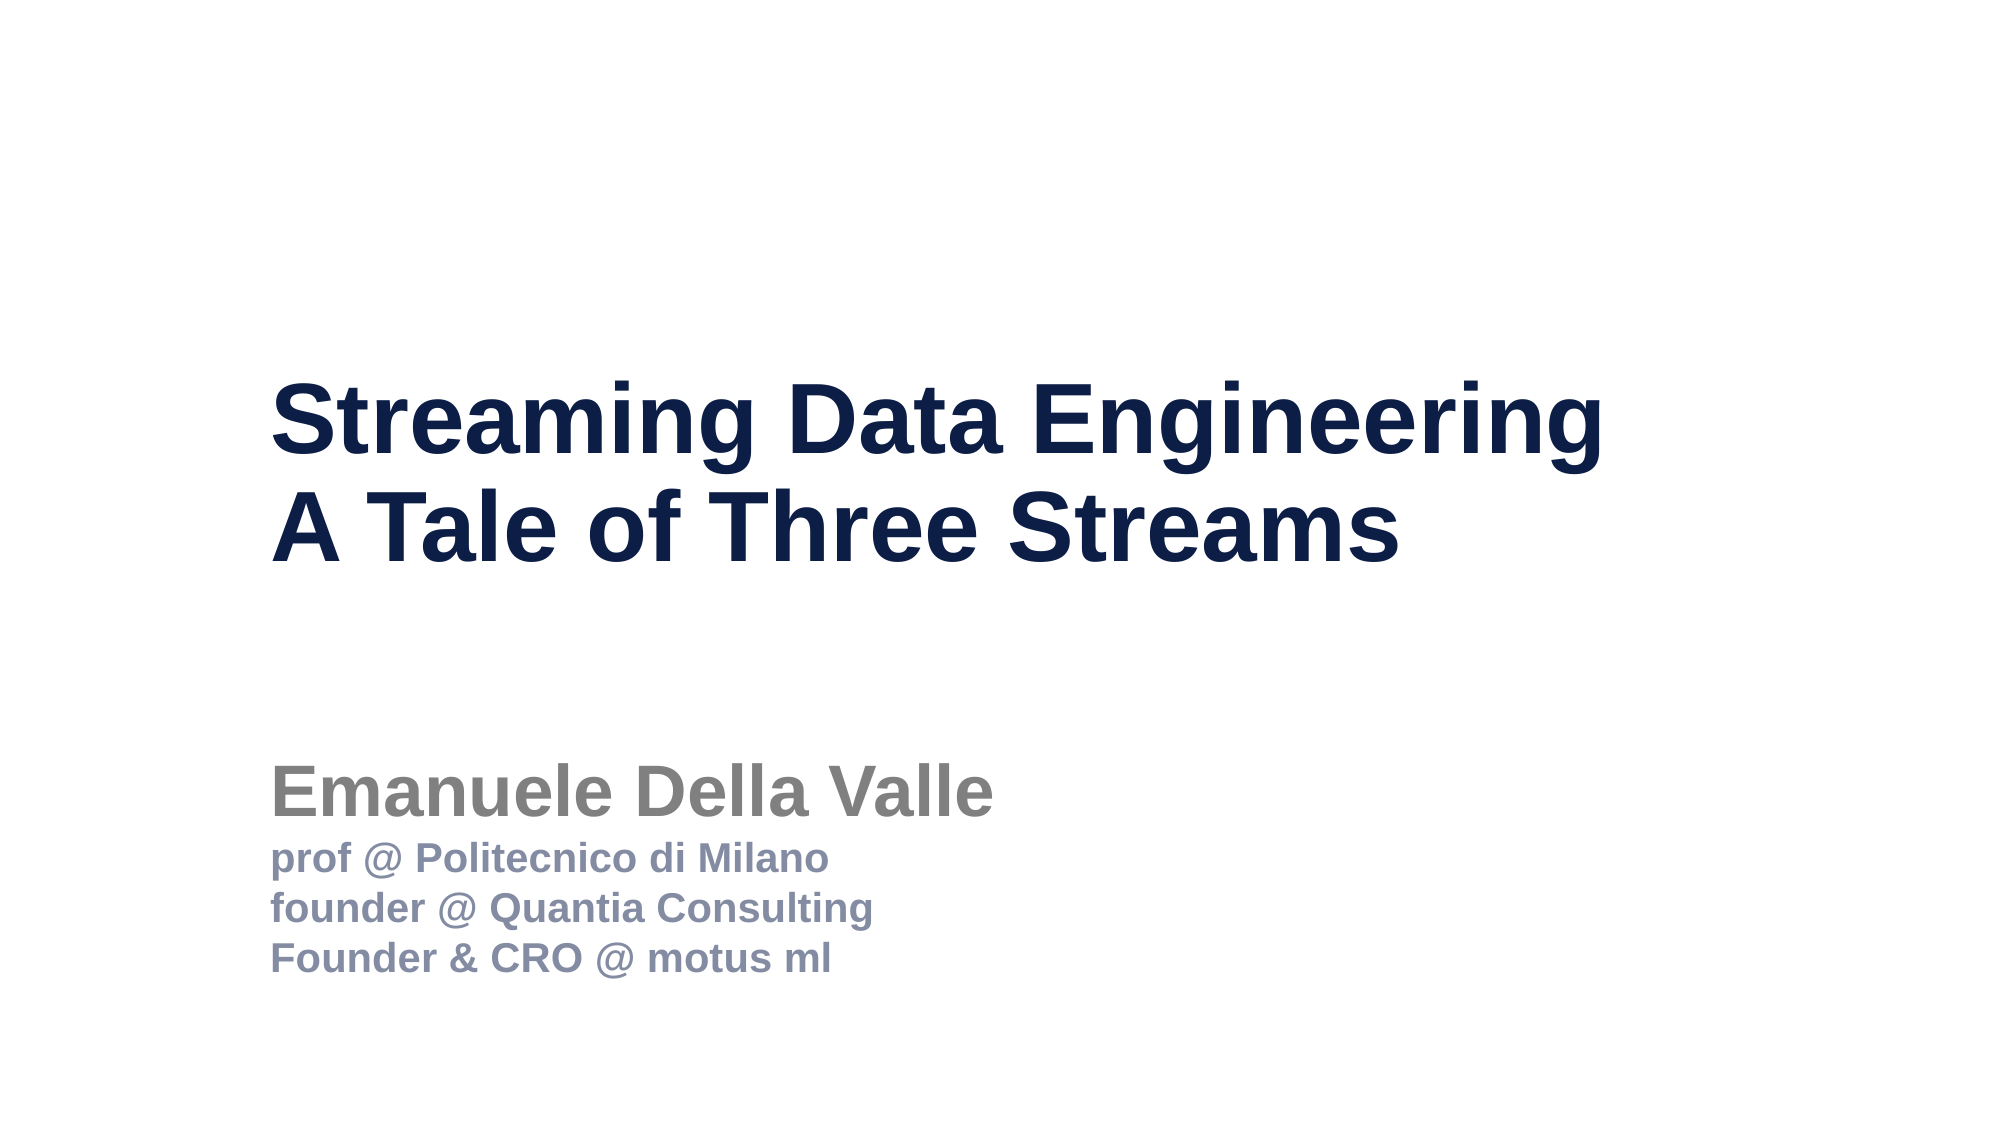

# Streaming Data Engineering A Tale of Three Streams
Emanuele Della Valle
prof @ Politecnico di Milano
founder @ Quantia Consulting
Founder & CRO @ motus ml